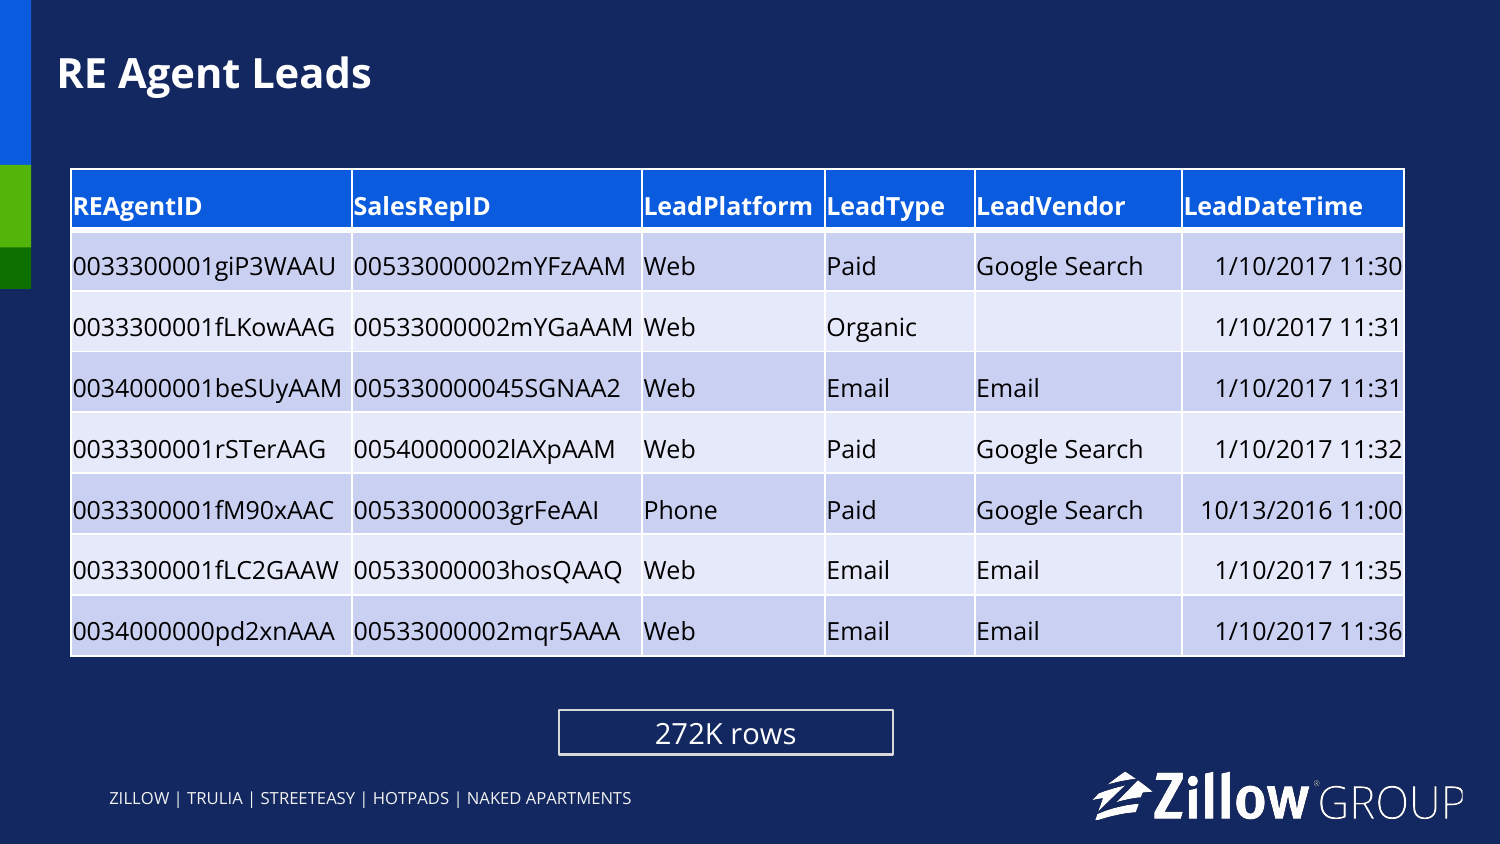

RE Agent Leads
| REAgentID | SalesRepID | LeadPlatform | LeadType | LeadVendor | LeadDateTime |
| --- | --- | --- | --- | --- | --- |
| 0033300001giP3WAAU | 00533000002mYFzAAM | Web | Paid | Google Search | 1/10/2017 11:30 |
| 0033300001fLKowAAG | 00533000002mYGaAAM | Web | Organic |  | 1/10/2017 11:31 |
| 0034000001beSUyAAM | 005330000045SGNAA2 | Web | Email | Email | 1/10/2017 11:31 |
| 0033300001rSTerAAG | 00540000002lAXpAAM | Web | Paid | Google Search | 1/10/2017 11:32 |
| 0033300001fM90xAAC | 00533000003grFeAAI | Phone | Paid | Google Search | 10/13/2016 11:00 |
| 0033300001fLC2GAAW | 00533000003hosQAAQ | Web | Email | Email | 1/10/2017 11:35 |
| 0034000000pd2xnAAA | 00533000002mqr5AAA | Web | Email | Email | 1/10/2017 11:36 |
272K rows